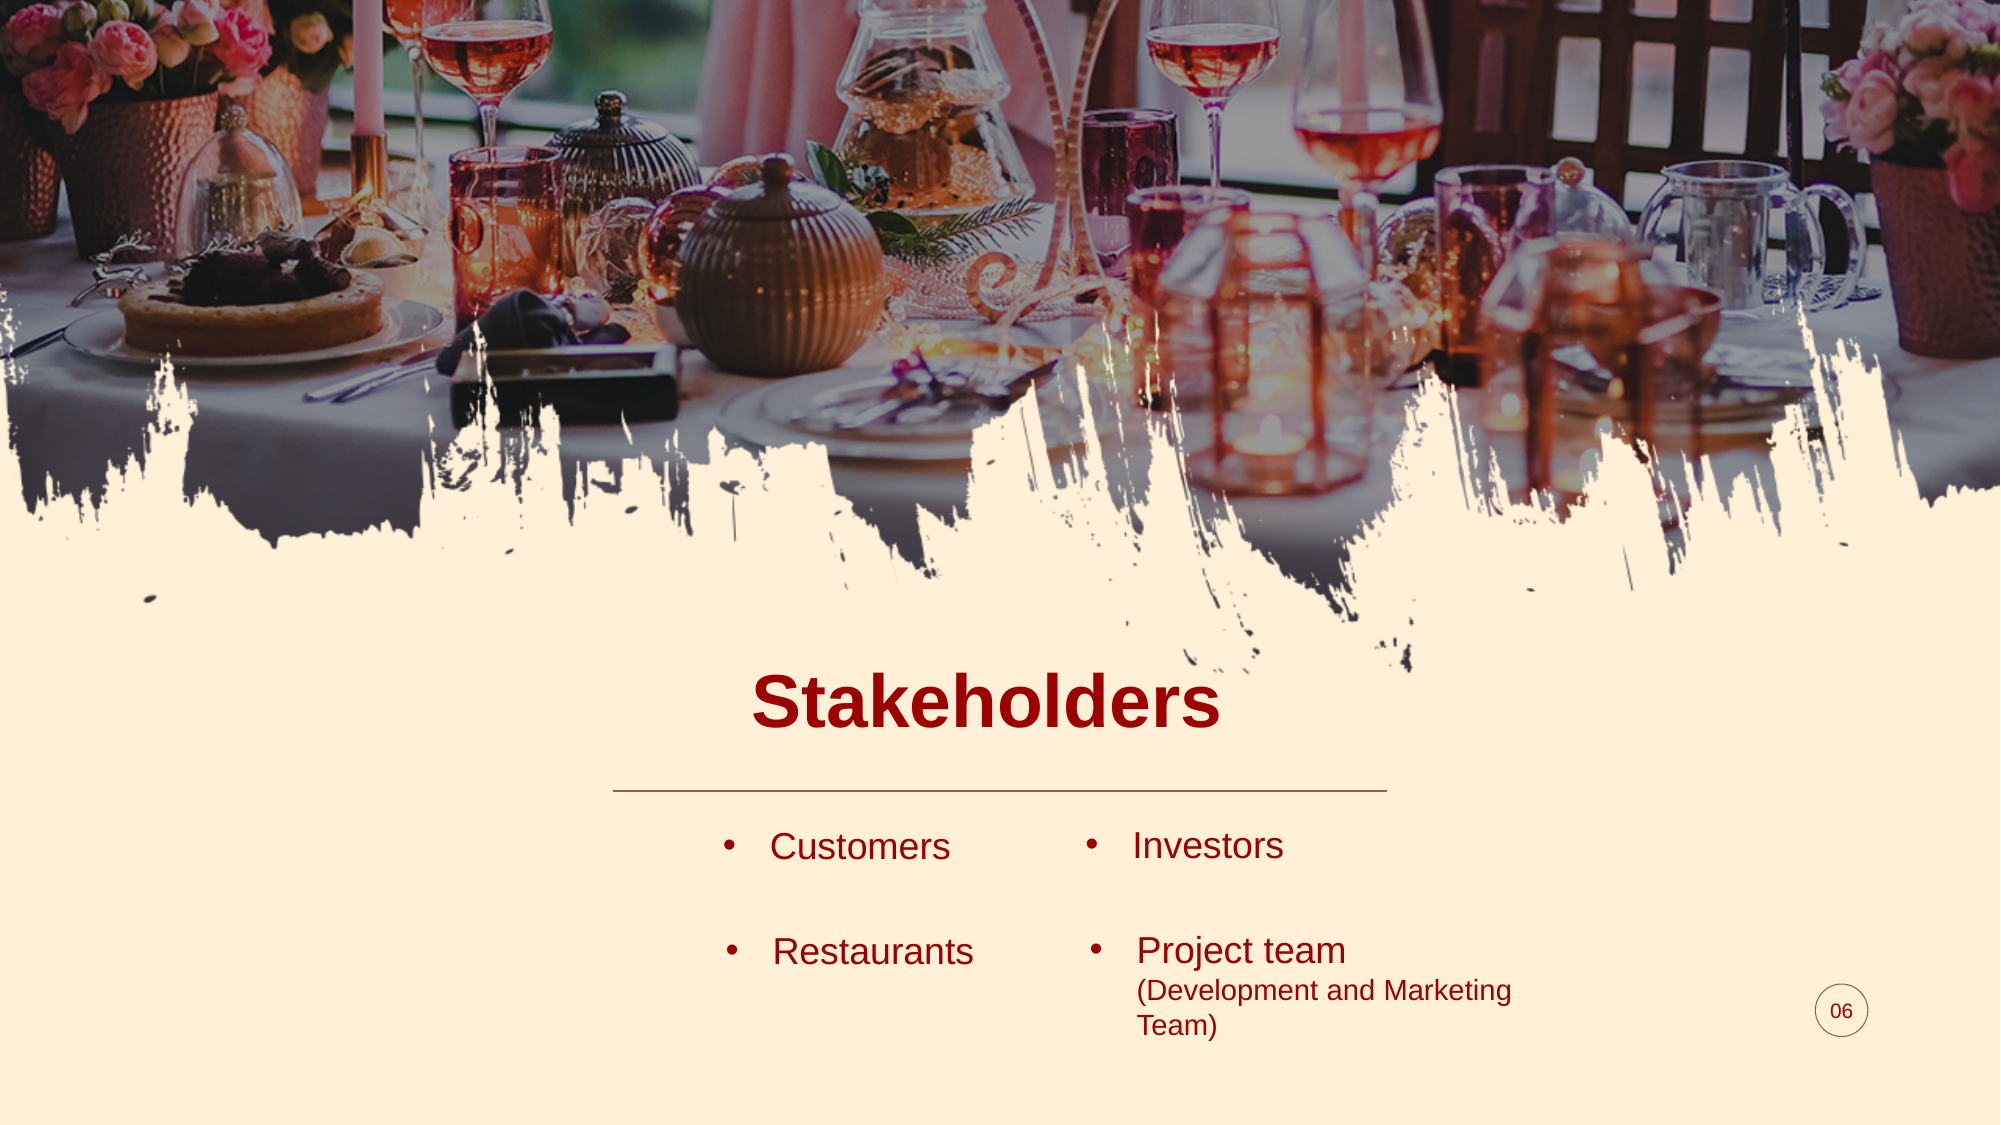

# Stakeholders
Investors
Customers
Project team  (Development and Marketing Team)

Restaurants
06